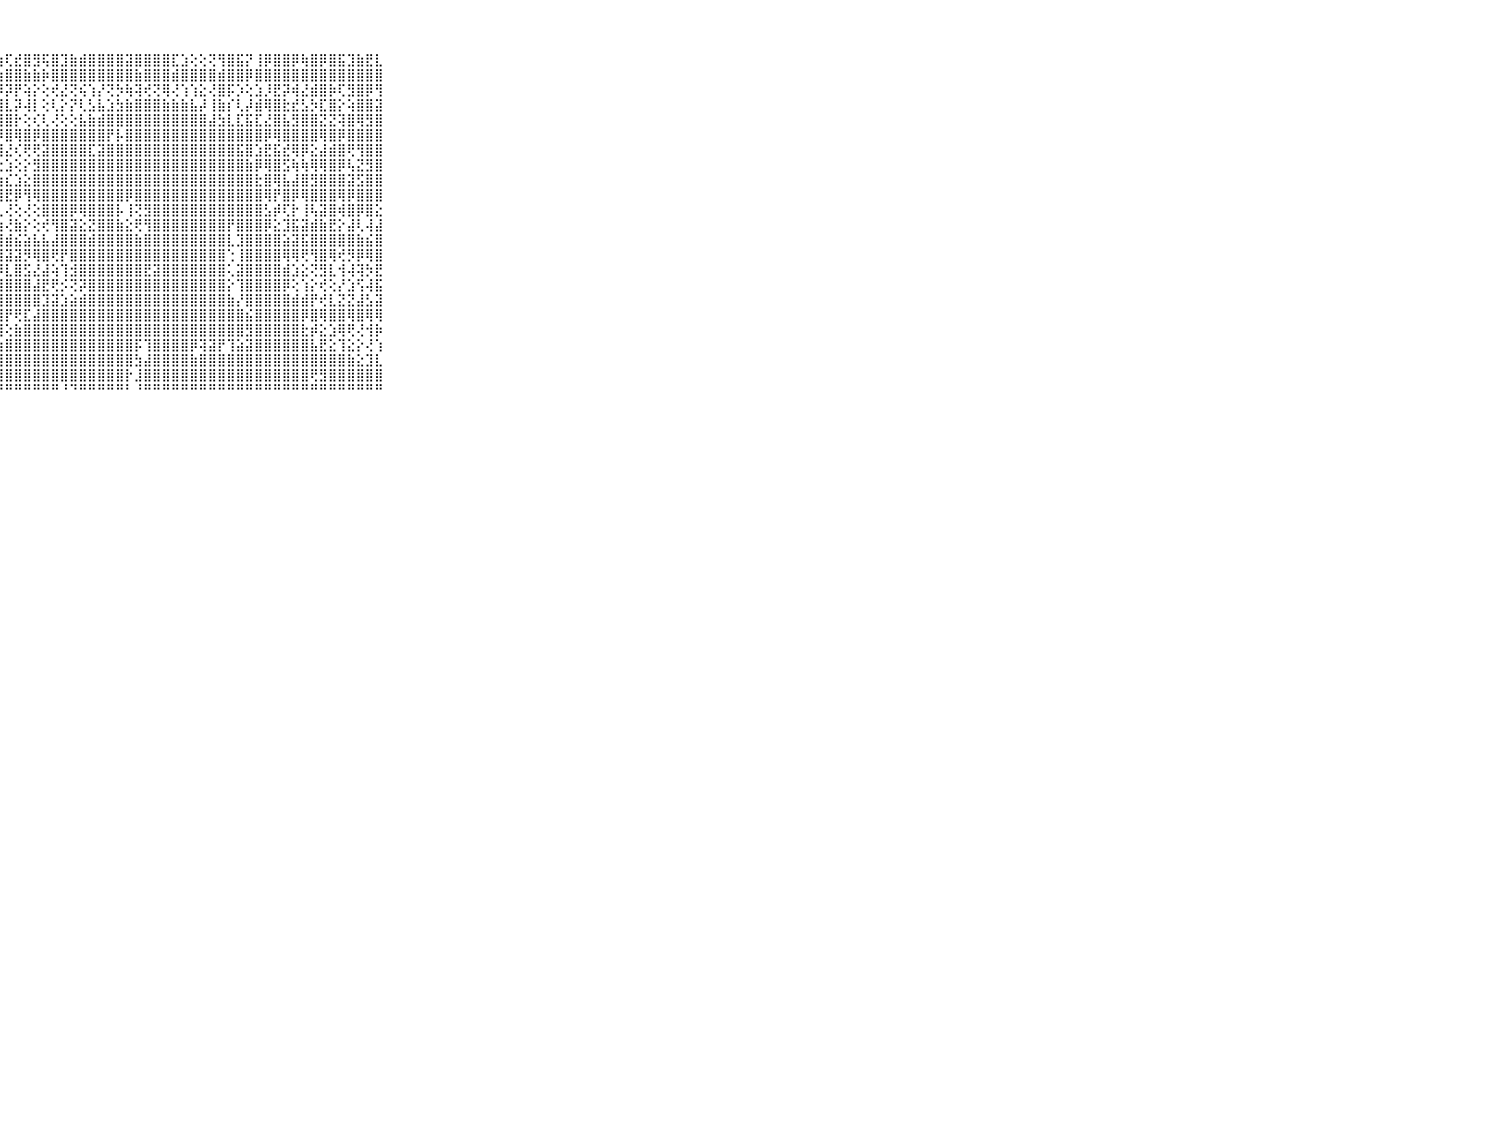

⠀⠀⠀⠀⠀⠀⠀⠀⠀⠀⠀⢨⣿⣿⣿⢕⢣⣮⣏⣷⣿⣻⣿⢿⡵⣸⢷⢱⢏⣞⣿⣻⢯⣿⣹⣷⣾⣿⣿⣿⣿⣽⣿⣿⣿⣿⣏⣱⢕⢕⢝⢻⣿⣯⡝⢸⡿⣿⣿⡿⢷⣿⡿⣿⣯⣹⣷⣟⣇⠀⠀⠀⠀⠀⠀⠀⠀⠀⠀⠀⠀
⠀⠀⠀⠀⠀⠀⠀⠀⠀⠀⠀⢱⣿⣿⣿⣷⣿⣿⣿⣿⣿⣿⣿⣿⣿⣿⣿⣷⣿⣿⣷⣷⡷⣿⣿⣿⣿⣿⣿⣿⣿⣿⣷⣿⣿⣿⣾⣿⣿⣿⣿⣾⣿⣿⡿⣿⣿⣿⣿⣿⣿⣿⣿⣿⣿⣿⣿⣿⣿⠀⠀⠀⠀⠀⠀⠀⠀⠀⠀⠀⠀
⠀⠀⠀⠀⠀⠀⠀⠀⠀⠀⠀⢸⣿⢿⢝⢻⣿⣿⢏⣟⢝⣿⣽⢽⣿⣏⣿⡿⡽⡟⢵⡕⢕⢞⣜⢝⢮⢱⡜⢝⡳⢷⢽⢞⢝⢿⢜⢱⢱⣕⢜⣿⡯⡱⢕⣱⡸⣟⡽⢾⣜⣾⣿⡷⢏⣻⣿⡿⢻⠀⠀⠀⠀⠀⠀⠀⠀⠀⠀⠀⠀
⠀⠀⠀⠀⠀⠀⠀⠀⠀⠀⠀⠜⣷⣷⣷⣽⣿⣷⡯⢱⢎⡯⢿⣾⡿⡟⣟⣿⣇⡽⢼⡇⢕⢇⡕⡝⢇⣣⣧⣱⣳⣷⣿⣿⣿⣷⣷⣷⣧⡼⢸⣷⡎⢇⡼⣾⢿⣿⣗⣞⣣⡳⣏⣿⡕⢵⣿⣿⣽⠀⠀⠀⠀⠀⠀⠀⠀⠀⠀⠀⠀
⠀⠀⠀⠀⠀⠀⠀⠀⠀⠀⠀⢸⣷⣻⣿⣿⣧⣾⣝⣕⡇⣻⣝⡗⣿⣿⣽⣿⣿⡗⢕⢎⢇⢜⢕⢕⣧⣷⣾⣿⣿⣿⣿⣿⣿⣿⣿⣿⣿⣿⣼⣳⣇⣏⣯⣏⣜⣿⣧⣻⣿⣿⣝⣝⢽⣿⢿⣻⣿⠀⠀⠀⠀⠀⠀⠀⠀⠀⠀⠀⠀
⠀⠀⠀⠀⠀⠀⠀⠀⠀⠀⠀⢸⣿⡿⣿⣿⣿⡿⢟⣿⣿⣿⣿⢿⣿⢿⡟⡿⣿⢿⣿⡿⣿⣿⣿⣿⣿⣿⣿⡟⡧⣿⣿⣿⣿⣿⣿⣿⣿⣿⣿⣿⣿⣿⣿⣿⡿⢿⣿⣿⣿⣿⢿⣿⡿⣿⣿⣿⣿⠀⠀⠀⠀⠀⠀⠀⠀⠀⠀⠀⠀
⠀⠀⠀⠀⠀⠀⠀⠀⠀⠀⠀⢘⢳⡇⢇⣼⣟⣕⣼⣿⣿⣿⣿⣟⢕⢑⢕⢻⣜⢎⢟⢟⣽⣿⣿⣿⣿⣏⣽⣿⣿⣿⣿⣿⣿⣿⣿⣿⣿⣿⣿⣿⣿⣯⣿⣱⣟⣯⣞⢿⡿⣕⣼⣾⣿⢟⢻⣿⣿⠀⠀⠀⠀⠀⠀⠀⠀⠀⠀⠀⠀
⠀⠀⠀⠀⠀⠀⠀⠀⠀⠀⠀⢨⢺⢿⡟⣿⡟⣿⣜⡿⢇⣿⣧⣝⢇⡻⢕⢕⣱⢕⡕⣻⣿⣿⣿⣿⣿⣿⣿⣿⣿⣿⣿⣿⣿⣿⣿⣿⣿⣿⣿⣿⣿⣿⣷⡿⢿⣿⣫⢷⢷⢿⢿⣿⡿⢧⣝⣻⣿⠀⠀⠀⠀⠀⠀⠀⠀⠀⠀⠀⠀
⠀⠀⠀⠀⠀⠀⠀⠀⠀⠀⠀⢈⢟⣻⣕⣝⣷⣿⣿⣟⣿⣿⣿⡟⣳⣾⣕⣱⣎⣱⣕⣿⣿⣿⣿⣿⣿⣿⣿⣿⣿⣿⣿⣿⣿⣿⣿⣿⣿⣿⣿⣿⣿⣿⣿⣗⣿⢿⣧⣼⣿⣻⣿⣿⣿⣽⣫⣿⣿⠀⠀⠀⠀⠀⠀⠀⠀⠀⠀⠀⠀
⠀⠀⠀⠀⠀⠀⠀⠀⠀⠀⠀⢸⢿⡿⣿⡿⣿⣿⣿⡿⣿⣿⡿⣿⣿⣿⣿⣿⣟⡿⢻⢿⣿⣿⣿⣿⣿⣿⣿⣿⣿⡿⣿⣿⣿⣿⣿⣿⣿⣿⣿⣿⣿⣿⣿⣿⢿⡟⣿⡿⢿⣿⣿⣿⢿⡿⣿⣿⣿⠀⠀⠀⠀⠀⠀⠀⠀⠀⠀⠀⠀
⠀⠀⠀⠀⠀⠀⠀⠀⠀⠀⠀⠘⢹⣿⣯⣗⣟⣿⣮⣣⡟⣽⡏⣫⡷⢕⡕⢇⢜⢕⢜⢕⣿⣿⣿⡿⢿⣿⣿⣿⡧⢸⢝⣻⣿⣿⣿⣿⣿⣿⣿⣿⣿⣿⣿⣿⣣⡾⢏⡗⢸⢧⣽⣿⢾⣿⡿⣿⣕⠀⠀⠀⠀⠀⠀⠀⠀⠀⠀⠀⠀
⠀⠀⠀⠀⠀⠀⠀⠀⠀⠀⠀⠁⢱⣻⢿⡟⢿⣿⣾⣗⣾⣿⣿⣗⣕⡹⡕⣱⢜⣷⡕⢕⢞⢻⣿⣽⣕⣝⣿⣿⣷⣕⢟⢻⣿⣿⣿⣿⣿⣿⣿⣿⡟⣿⣿⣿⡿⣕⣹⣯⣽⣾⣷⣟⡕⣼⢇⢼⣼⠀⠀⠀⠀⠀⠀⠀⠀⠀⠀⠀⠀
⠀⠀⠀⠀⠀⠀⠀⠀⠀⠀⠀⢁⣼⣱⣿⣿⣿⣮⣿⣷⣿⣿⣾⣿⣾⣵⣽⣾⣾⣮⣵⣧⣧⣼⣿⣿⣿⣾⣿⣿⣿⣿⣷⣿⣿⣿⣿⣿⣿⣿⣿⣿⣇⣹⣿⣿⣿⣿⣵⣽⣯⣿⣿⣿⣿⣿⣷⣮⣿⠀⠀⠀⠀⠀⠀⠀⠀⠀⠀⠀⠀
⠀⠀⠀⠀⠀⠀⠀⠀⠀⠀⠀⠁⢝⢿⣿⢿⣿⡟⢿⣟⣿⣿⡿⣿⣹⣿⣿⣿⣽⣽⡻⢿⣿⢟⡟⣿⣿⣿⣿⣿⣿⣿⣿⣿⣿⣿⣿⣿⣿⣿⣿⣿⢑⢸⣿⣿⣿⣿⢿⢿⢟⢻⣿⢿⢞⡻⡿⢿⣿⠀⠀⠀⠀⠀⠀⠀⠀⠀⠀⠀⠀
⠀⠀⠀⠀⠀⠀⠀⠀⠀⠀⠀⠀⢕⢕⢕⢇⡝⢵⢸⡝⢏⣾⣹⣿⣿⡿⣽⡿⣇⣿⣫⣜⣼⢵⢹⣺⣿⣿⣿⣿⣿⣿⣿⣟⣽⣿⣿⣿⣿⣿⣿⣿⢅⣽⣿⣿⣿⣿⣾⣱⣕⢝⣻⣇⢺⢼⢽⡳⣟⠀⠀⠀⠀⠀⠀⠀⠀⠀⠀⠀⠀
⠀⠀⠀⠀⠀⠀⠀⠀⠀⠀⠀⠀⢕⢕⢜⢕⢕⢕⡎⢵⣹⡟⢿⣿⡷⣿⢿⣿⣿⣿⣿⣼⣟⢟⡪⢝⡽⣿⣿⣿⣿⣿⣿⣿⣿⣿⣿⣿⣿⣿⣿⣿⡕⢹⣿⣿⣿⣿⡿⢕⢱⡕⢞⢕⡜⣱⢫⢼⣯⠀⠀⠀⠀⠀⠀⠀⠀⠀⠀⠀⠀
⠀⠀⠀⠀⠀⠀⠀⠀⠀⠀⠀⠀⢕⣵⢏⢕⢕⢣⢜⢕⢸⢿⣼⣽⣿⣿⣿⣿⣿⣿⣿⣿⣹⣽⣱⣵⣾⣿⣿⣿⣿⣿⣿⣿⣿⣿⣿⣿⣿⣿⣿⣿⣷⡜⣿⣿⣿⣿⣿⣾⣾⡟⢞⣇⣝⣝⣼⣣⣽⠀⠀⠀⠀⠀⠀⠀⠀⠀⠀⠀⠀
⠀⠀⠀⠀⠀⠀⠀⠀⠀⠀⠀⠀⢕⢕⢕⢕⢇⢕⢕⢕⢕⢻⢟⢝⢏⢿⢻⢿⡟⢟⣏⣼⣿⣿⣿⣿⣿⣿⣿⣿⣿⣿⣿⣿⣿⣿⣿⣿⣿⣿⣿⣿⣿⣿⣮⣿⣿⣿⣿⣿⡿⣿⢿⣿⣿⢿⣿⢿⢿⠀⠀⠀⠀⠀⠀⠀⠀⠀⠀⠀⠀
⠀⠀⠀⠀⠀⠀⠀⠀⠀⠀⠀⠀⠕⠑⢕⢔⢕⢇⢕⢕⢕⢕⡕⢕⢕⡣⢜⢺⢕⣷⣿⣿⣿⣿⣿⣿⣿⣿⣿⣿⣿⣿⣿⣿⣿⣿⣿⣿⣿⣿⣿⣿⣿⣿⣻⣿⣿⣿⣿⣿⣗⡾⣕⣱⢿⢟⢜⢺⡷⠀⠀⠀⠀⠀⠀⠀⠀⠀⠀⠀⠀
⠀⠀⠀⠀⠀⠀⠀⠀⠀⠀⠀⠀⠑⠕⢕⢕⢕⢕⢕⢕⢑⢜⢕⢕⢕⢟⢕⣱⣿⣿⣿⣿⣿⣿⣿⣿⣿⣿⣿⣿⣿⣿⡯⢹⣿⣿⣿⣿⡿⢽⣽⡟⢹⣵⣽⣿⣿⣿⣿⣿⣿⣧⣟⣕⢹⣕⡕⢜⢱⠀⠀⠀⠀⠀⠀⠀⠀⠀⠀⠀⠀
⠀⠀⠀⠀⠀⠀⠀⠀⠀⠀⠀⠀⠀⠀⢀⢕⢕⢕⢅⢅⢕⢕⢕⢕⢕⢕⢼⣿⣿⣿⣿⣿⣿⣿⣿⣿⣿⣿⣿⣿⣿⣿⣳⣼⣿⣿⣿⣿⣷⣿⣿⣿⣿⣿⣿⣿⣿⣿⣿⣿⣿⣿⣿⣿⣿⣷⣕⣹⣇⠀⠀⠀⠀⠀⠀⠀⠀⠀⠀⠀⠀
⠀⠀⠀⠀⠀⠀⠀⠀⠀⠀⠀⠀⠐⠑⠑⠑⢕⢕⢕⢕⢕⢕⢕⢕⢕⢕⢱⣿⣿⣿⣿⣿⣿⣿⣿⣿⣿⣿⣿⣿⣿⡗⣸⣿⣿⣿⣿⣿⣿⣿⣿⣿⣿⣿⣿⣿⣿⣿⣿⣿⣿⢟⣻⣿⣿⣿⣿⣿⣿⠀⠀⠀⠀⠀⠀⠀⠀⠀⠀⠀⠀
⠀⠀⠀⠀⠀⠀⠀⠀⠀⠀⠀⠀⠀⠀⠀⠀⠑⠑⠑⠑⠑⠑⠑⠑⠑⠛⠛⠛⠛⠛⠛⠛⠛⠛⠘⠙⠛⠛⠛⠛⠛⠃⠘⠛⠛⠛⠛⠛⠛⠛⠛⠛⠛⠛⠛⠛⠛⠛⠛⠛⠛⠛⠛⠛⠛⠛⠛⠛⠛⠀⠀⠀⠀⠀⠀⠀⠀⠀⠀⠀⠀